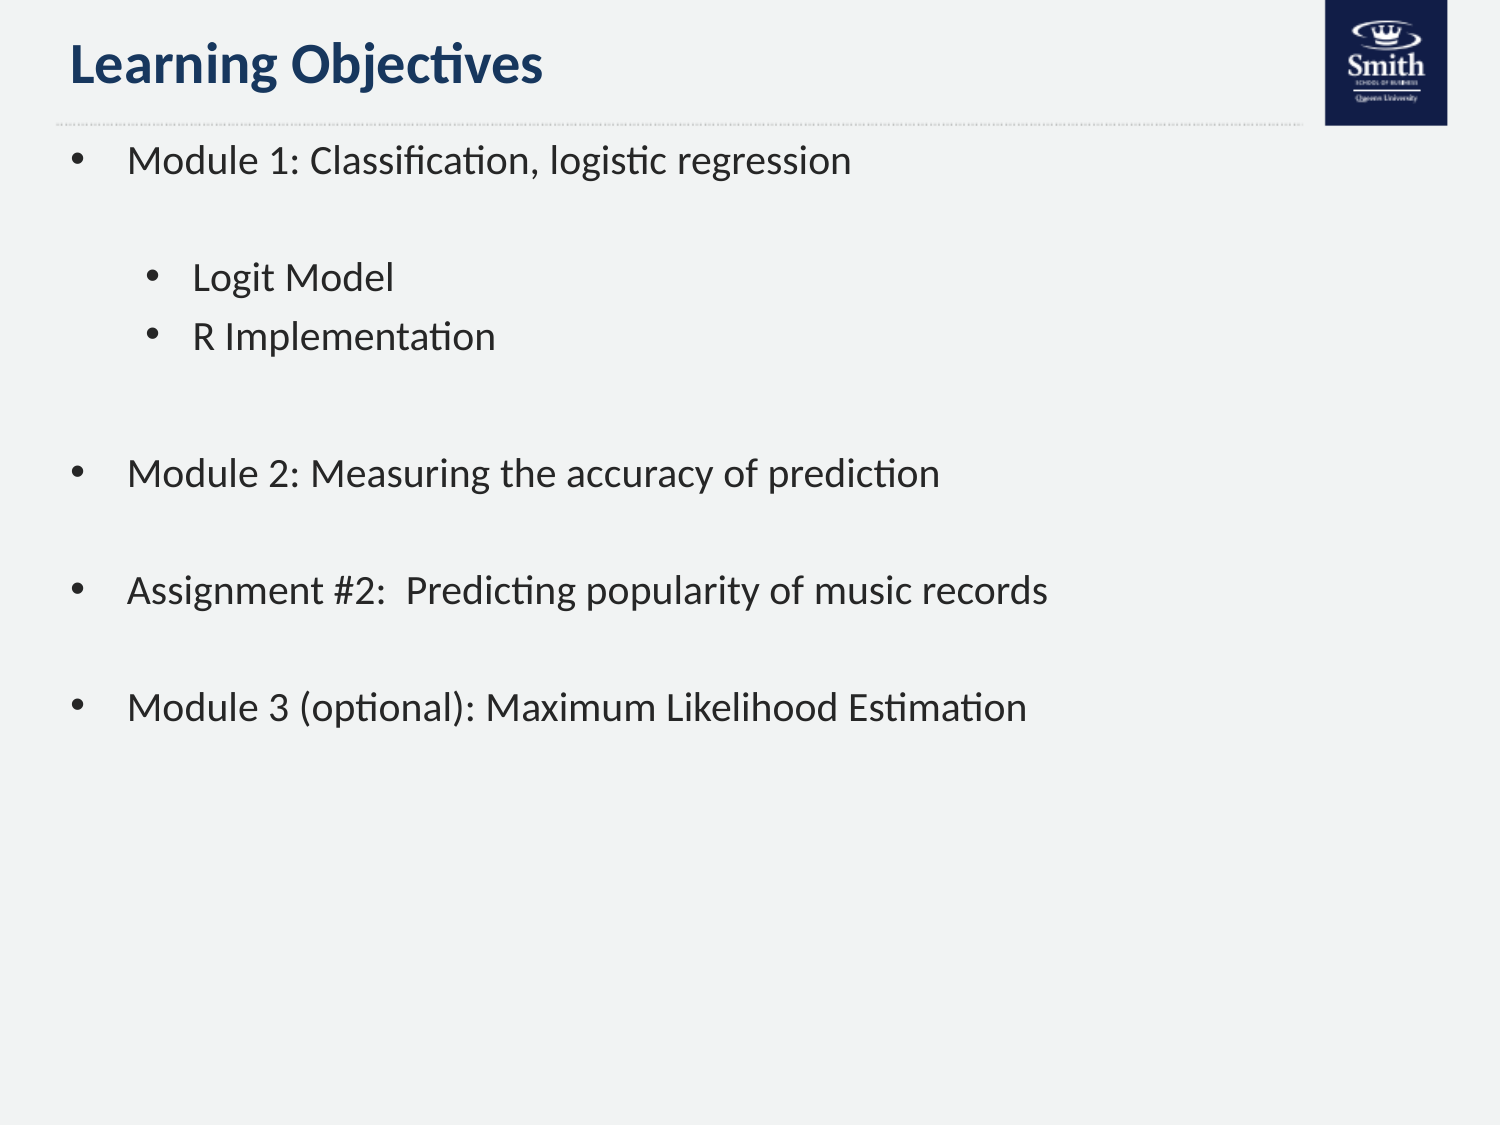

# Learning Objectives
Module 1: Classification, logistic regression

Logit Model
R Implementation

Module 2: Measuring the accuracy of prediction

Assignment #2:  Predicting popularity of music records

Module 3 (optional): Maximum Likelihood Estimation